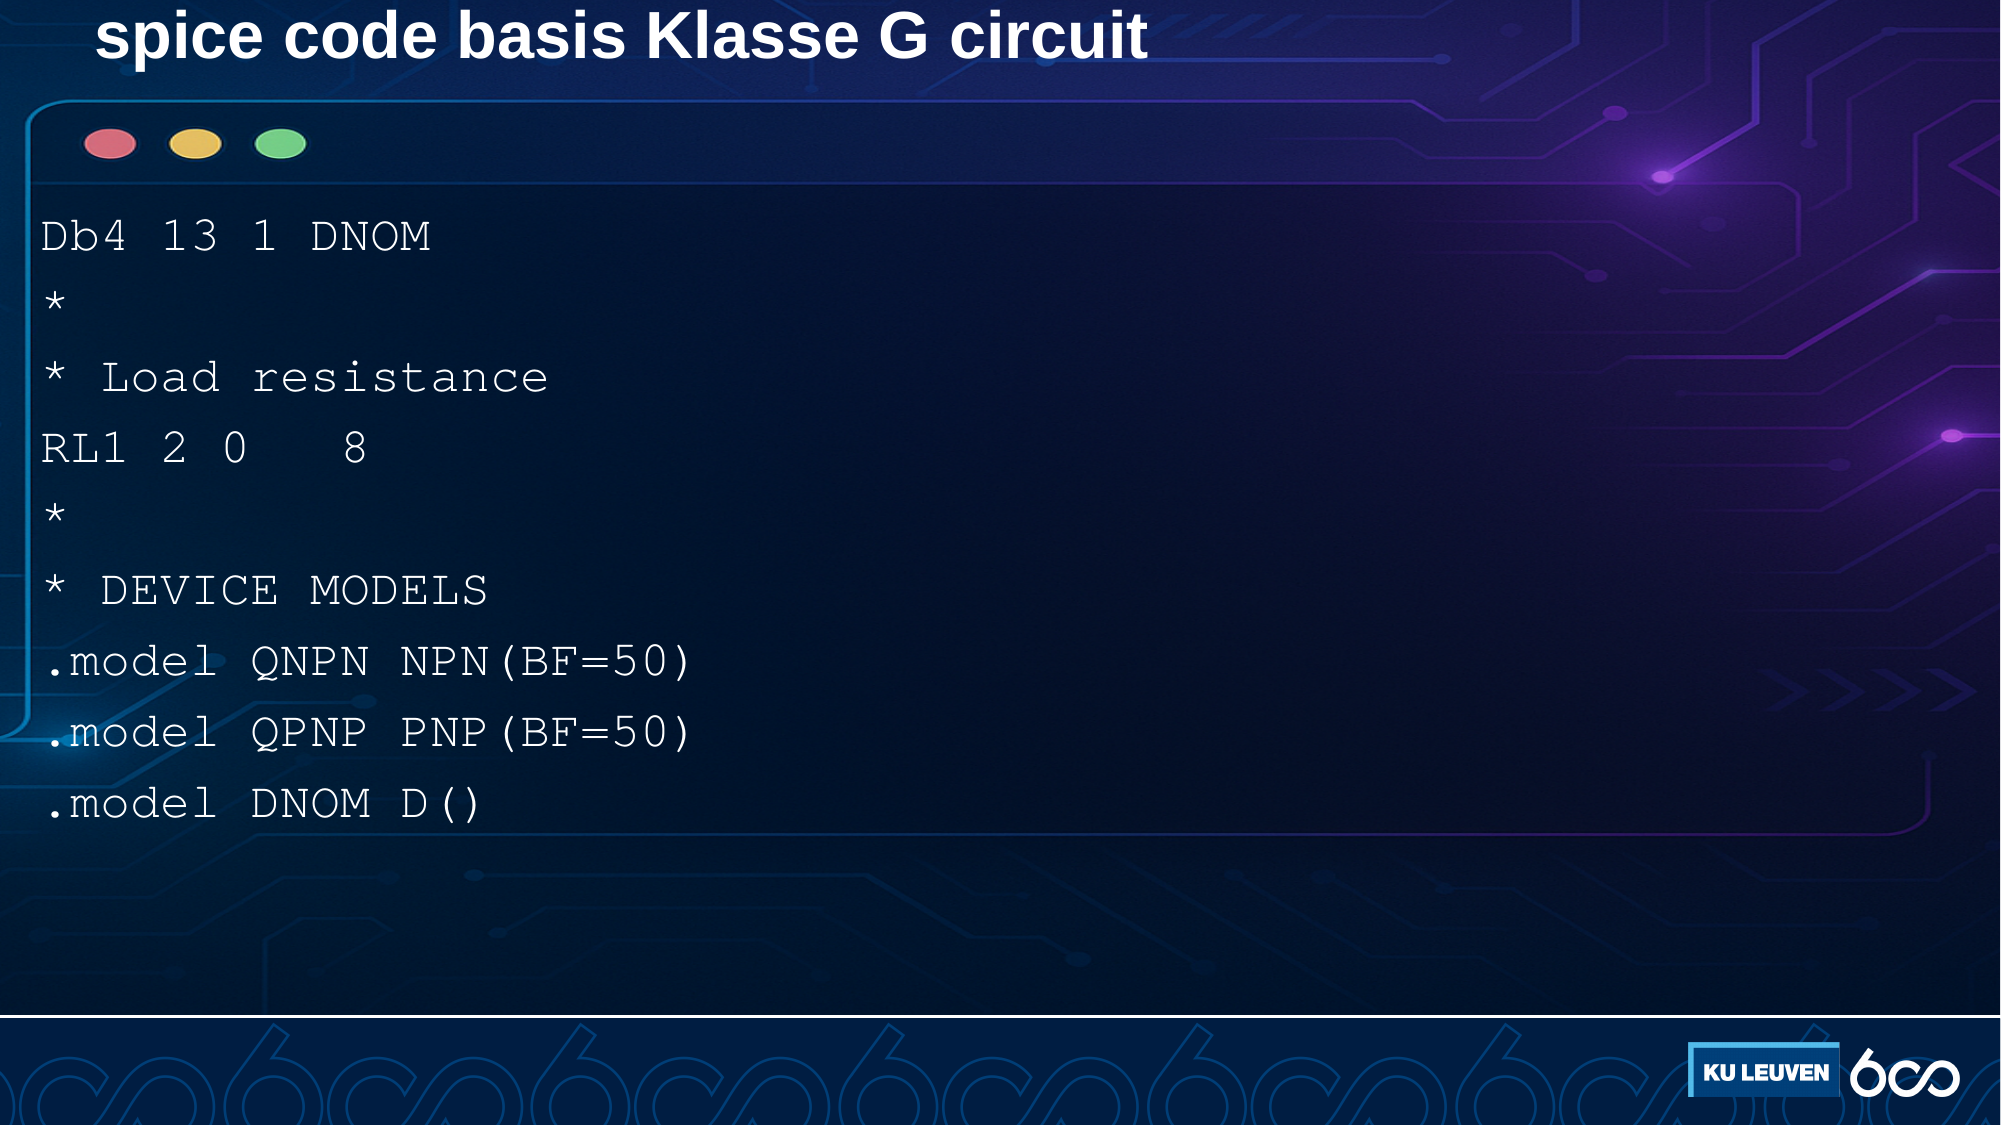

# spice code basis Klasse G circuit
Db4 13 1 DNOM
*
* Load resistance
RL1 2 0	8
*
* DEVICE MODELS
.model QNPN NPN(BF=50)
.model QPNP PNP(BF=50)
.model DNOM D()